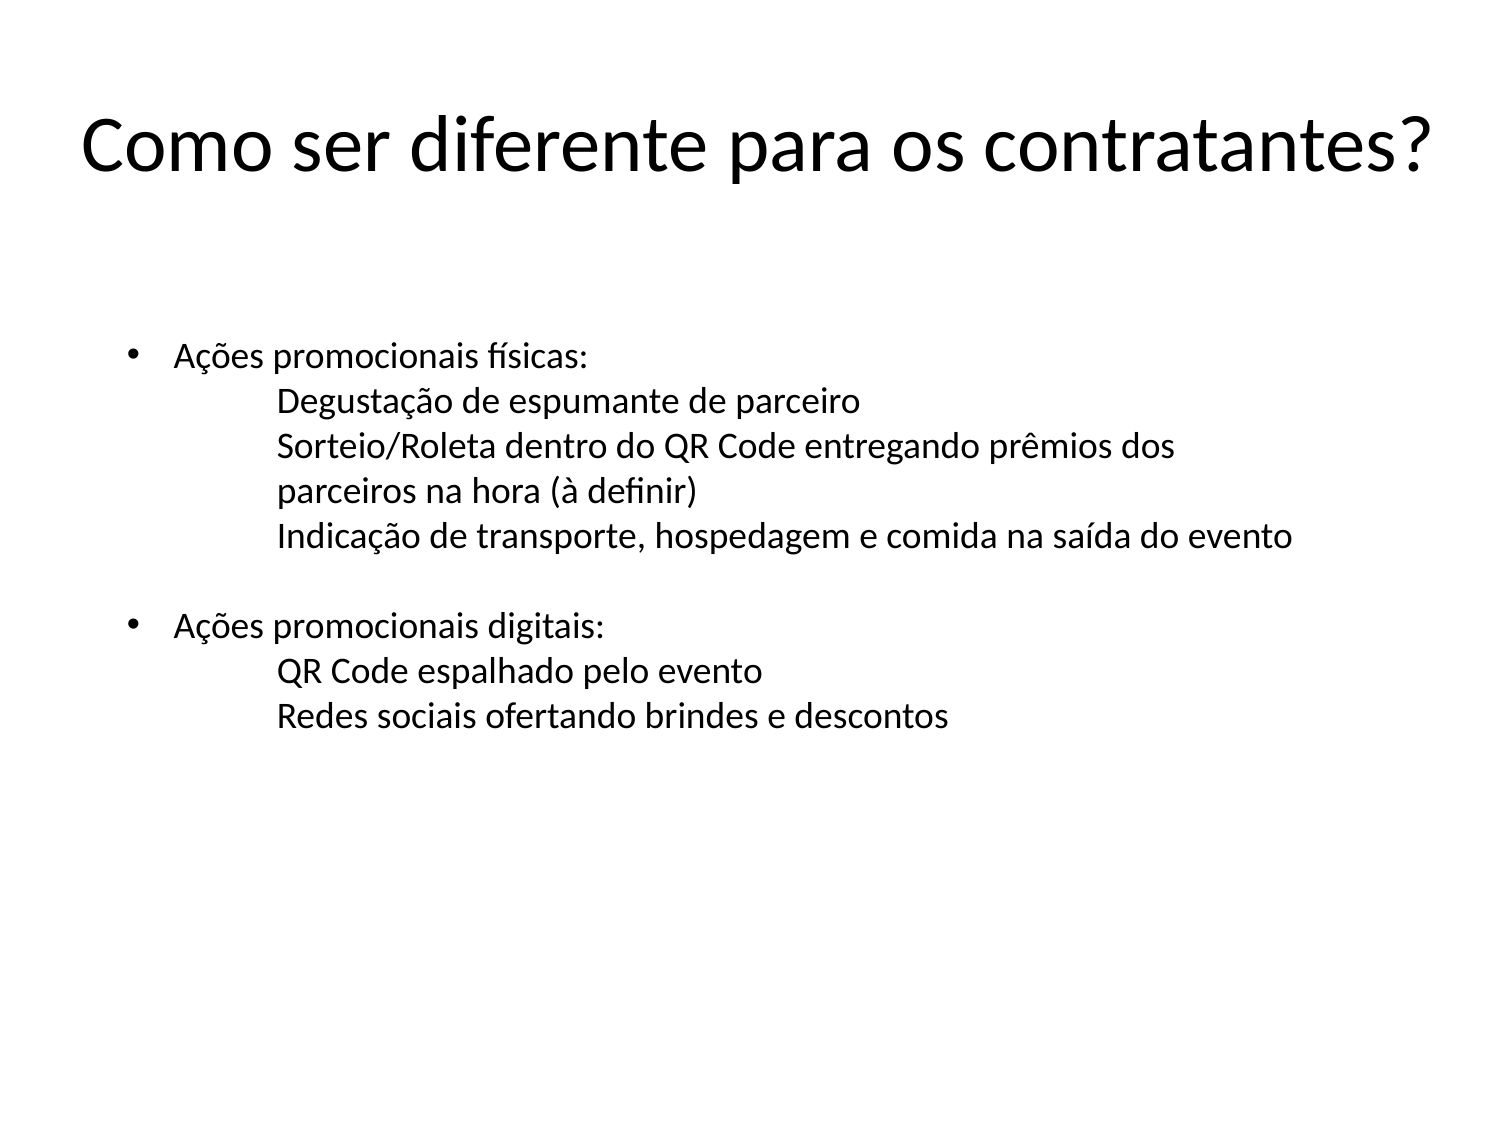

# Como ser diferente para os contratantes?

Ações promocionais físicas:
	Degustação de espumante de parceiro
	Sorteio/Roleta dentro do QR Code entregando prêmios dos 	parceiros na hora (à definir)
	Indicação de transporte, hospedagem e comida na saída do evento

Ações promocionais digitais:
	QR Code espalhado pelo evento
	Redes sociais ofertando brindes e descontos